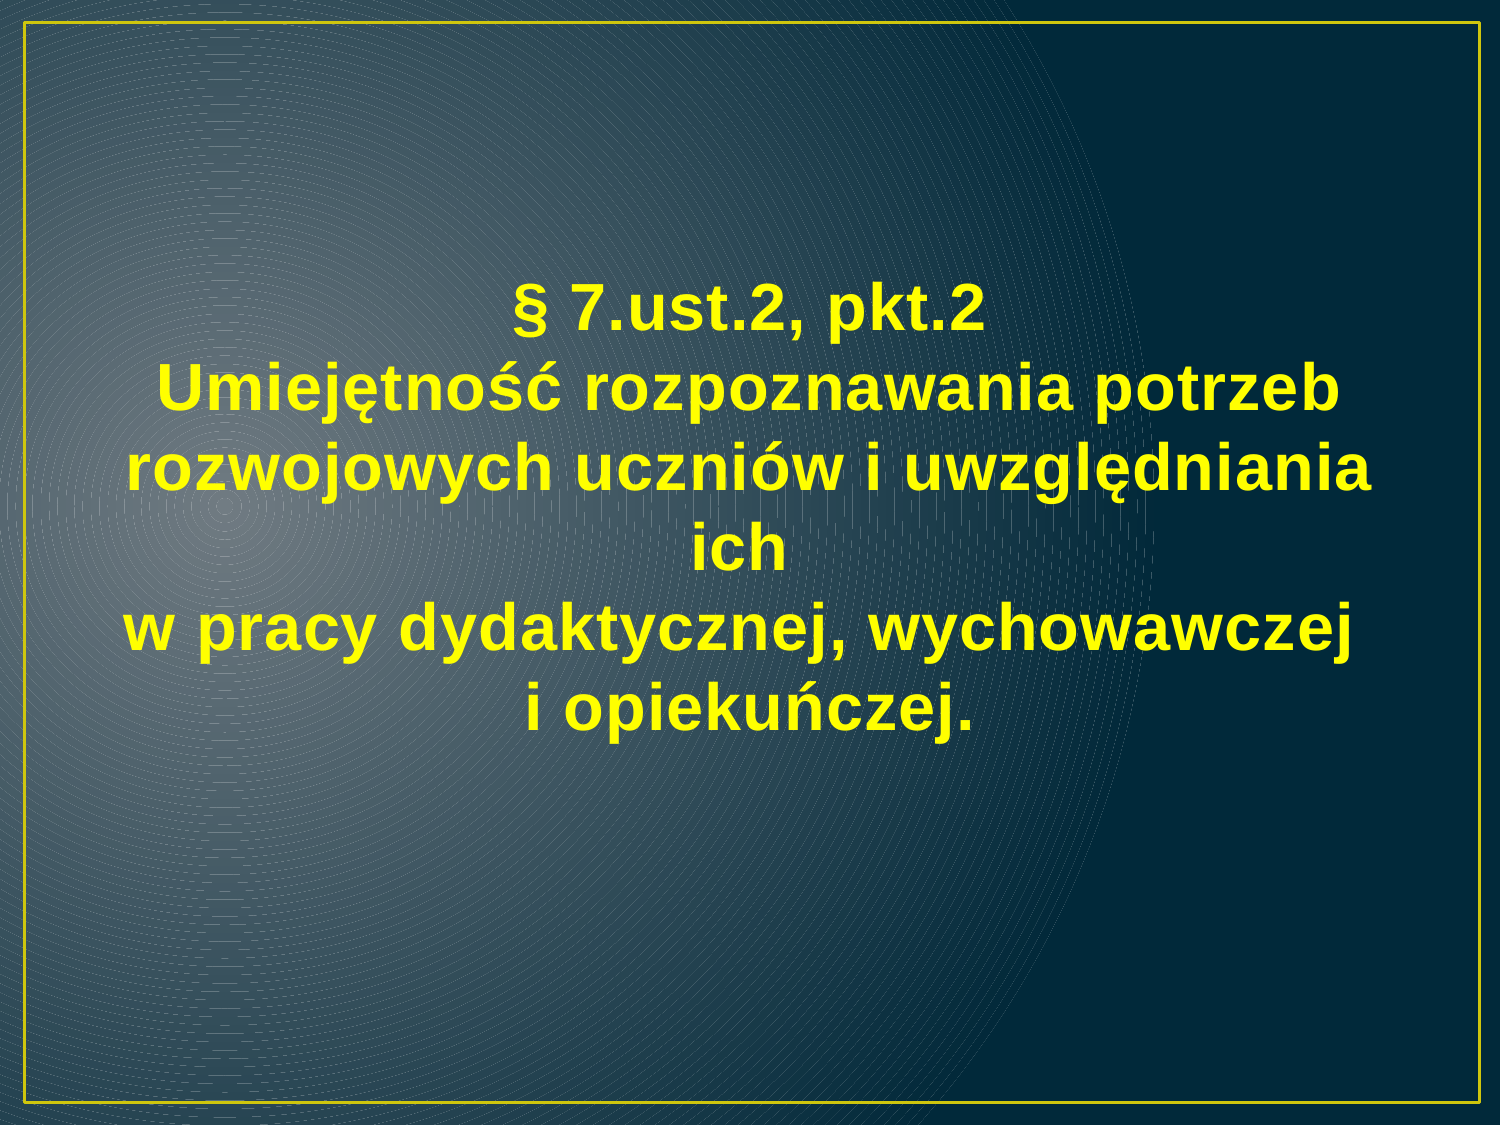

# § 7.ust.2, pkt.2 Umiejętność rozpoznawania potrzeb rozwojowych uczniów i uwzględniania ich w pracy dydaktycznej, wychowawczej i opiekuńczej.